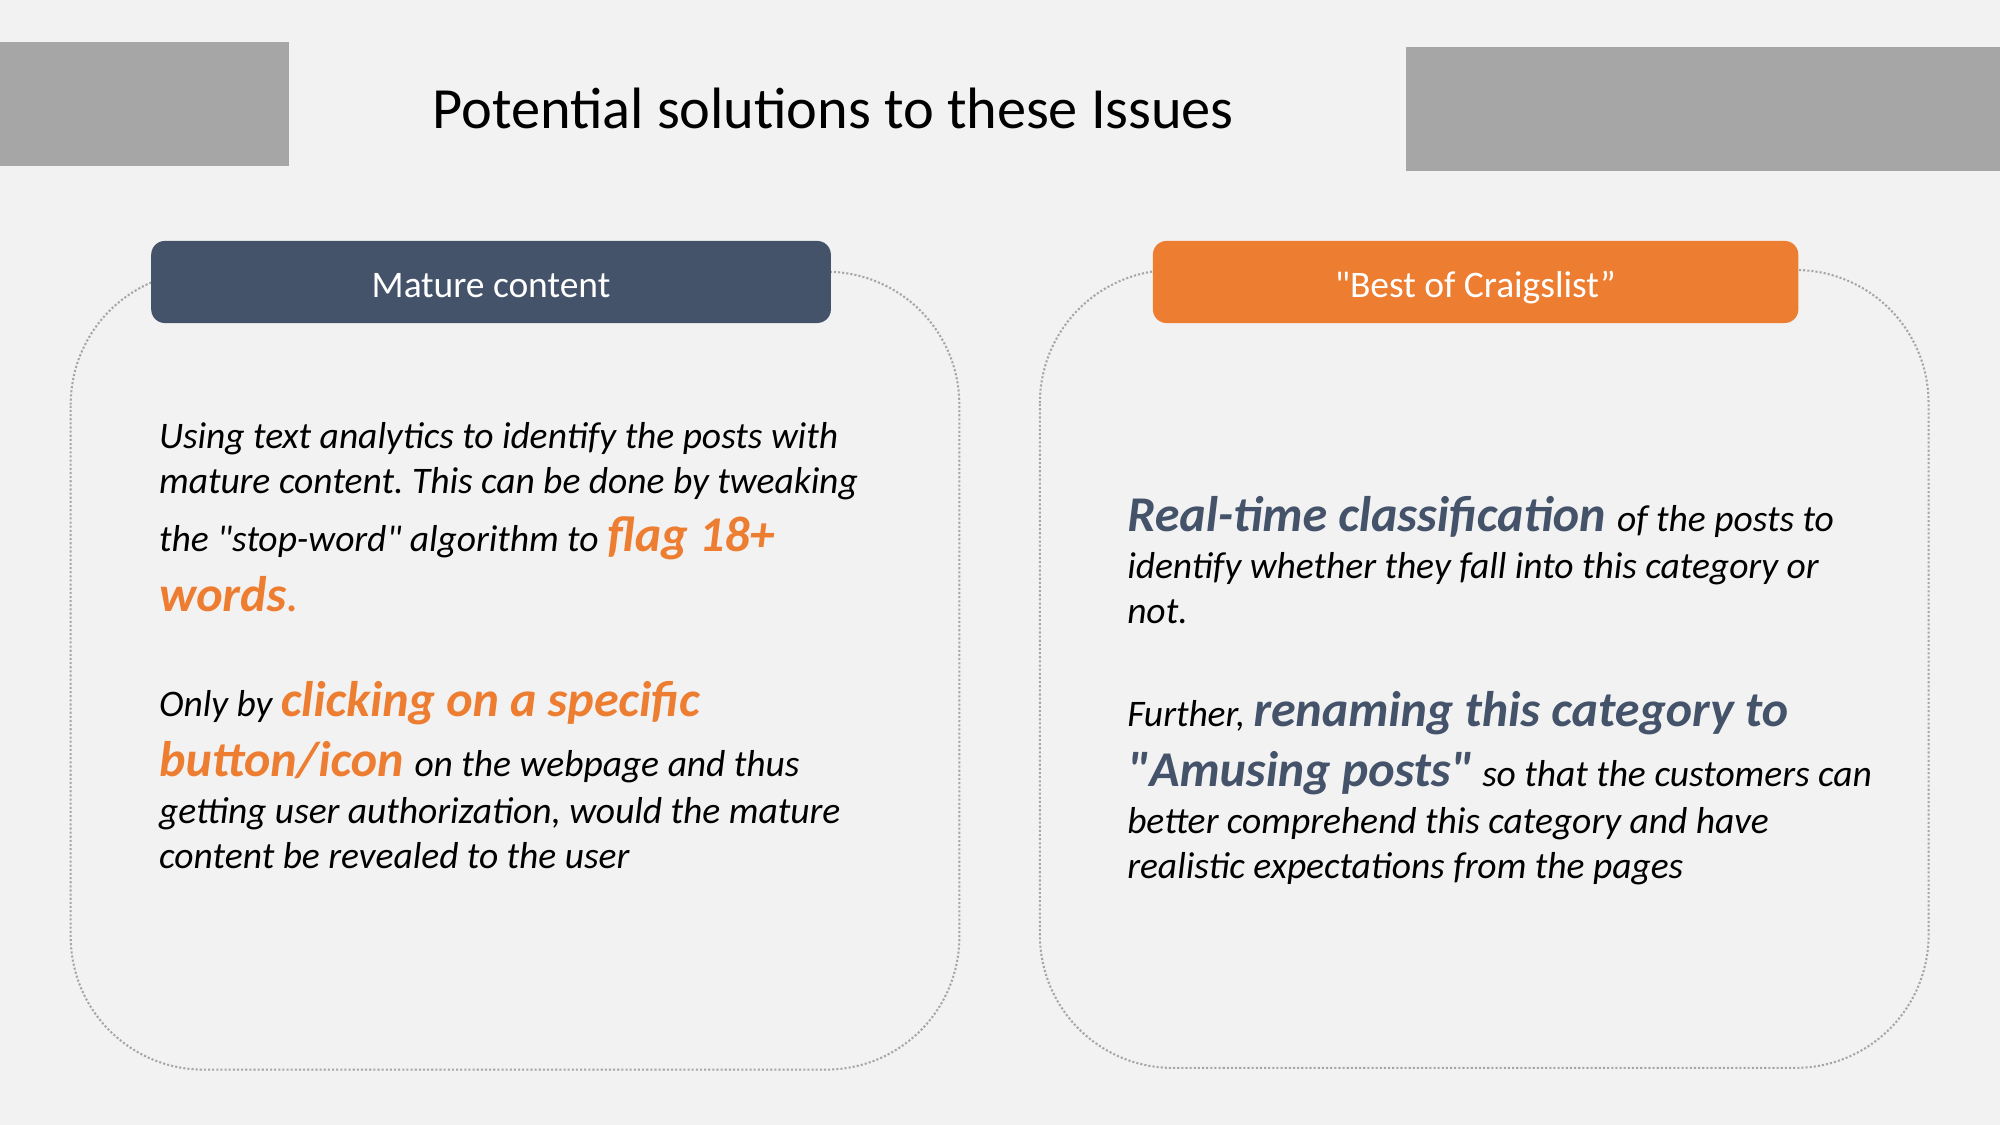

Potential solutions to these Issues

Mature content
"Best of Craigslist”

Using text analytics to identify the posts with mature content. This can be done by tweaking the "stop-word" algorithm to flag 18+ words.

Only by clicking on a specific button/icon on the webpage and thus getting user authorization, would the mature content be revealed to the user

Real-time classification of the posts to identify whether they fall into this category or not.

Further, renaming this category to "Amusing posts" so that the customers can better comprehend this category and have realistic expectations from the pages